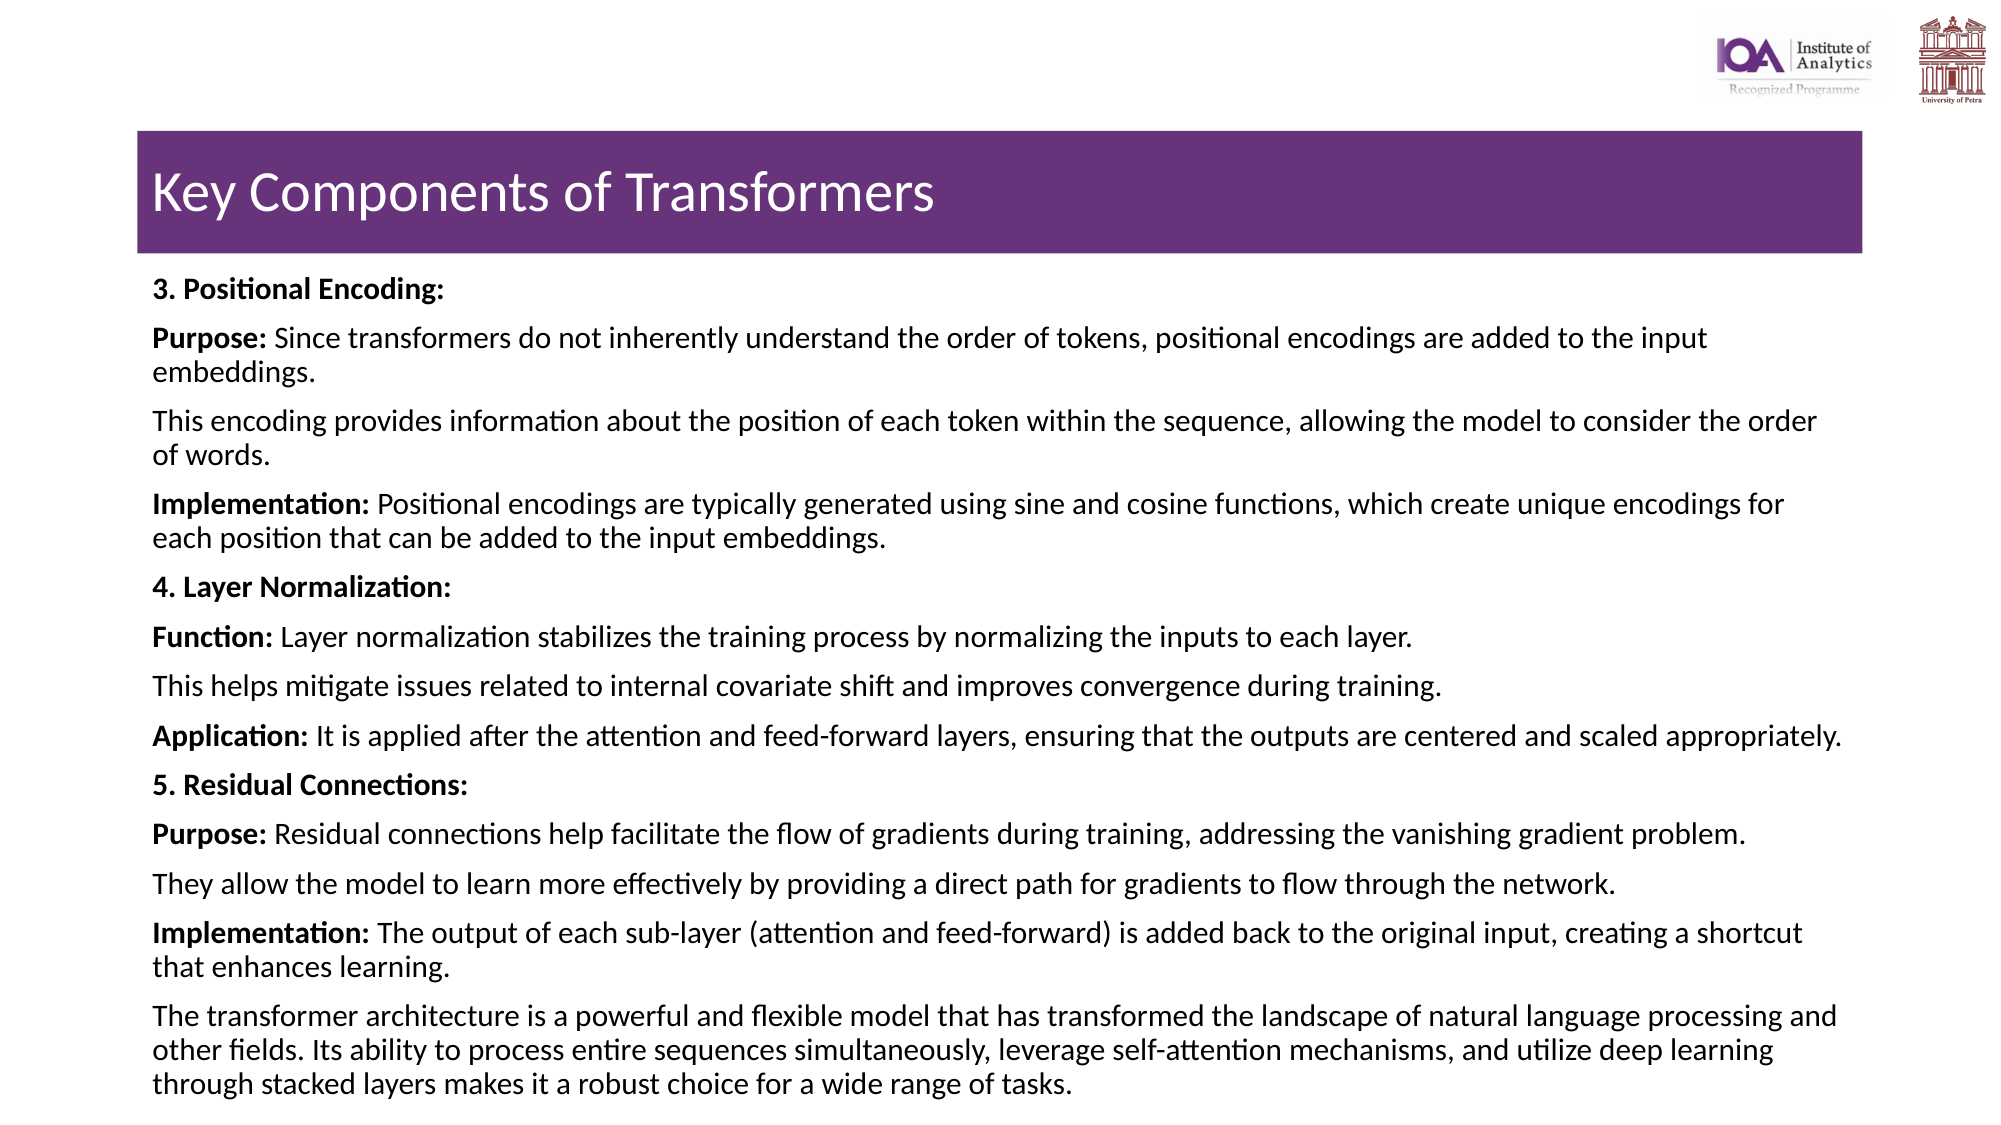

# Key Components of Transformers
3. Positional Encoding:
Purpose: Since transformers do not inherently understand the order of tokens, positional encodings are added to the input embeddings.
This encoding provides information about the position of each token within the sequence, allowing the model to consider the order of words.
Implementation: Positional encodings are typically generated using sine and cosine functions, which create unique encodings for each position that can be added to the input embeddings.
4. Layer Normalization:
Function: Layer normalization stabilizes the training process by normalizing the inputs to each layer.
This helps mitigate issues related to internal covariate shift and improves convergence during training.
Application: It is applied after the attention and feed-forward layers, ensuring that the outputs are centered and scaled appropriately.
5. Residual Connections:
Purpose: Residual connections help facilitate the flow of gradients during training, addressing the vanishing gradient problem.
They allow the model to learn more effectively by providing a direct path for gradients to flow through the network.
Implementation: The output of each sub-layer (attention and feed-forward) is added back to the original input, creating a shortcut that enhances learning.
The transformer architecture is a powerful and flexible model that has transformed the landscape of natural language processing and other fields. Its ability to process entire sequences simultaneously, leverage self-attention mechanisms, and utilize deep learning through stacked layers makes it a robust choice for a wide range of tasks.